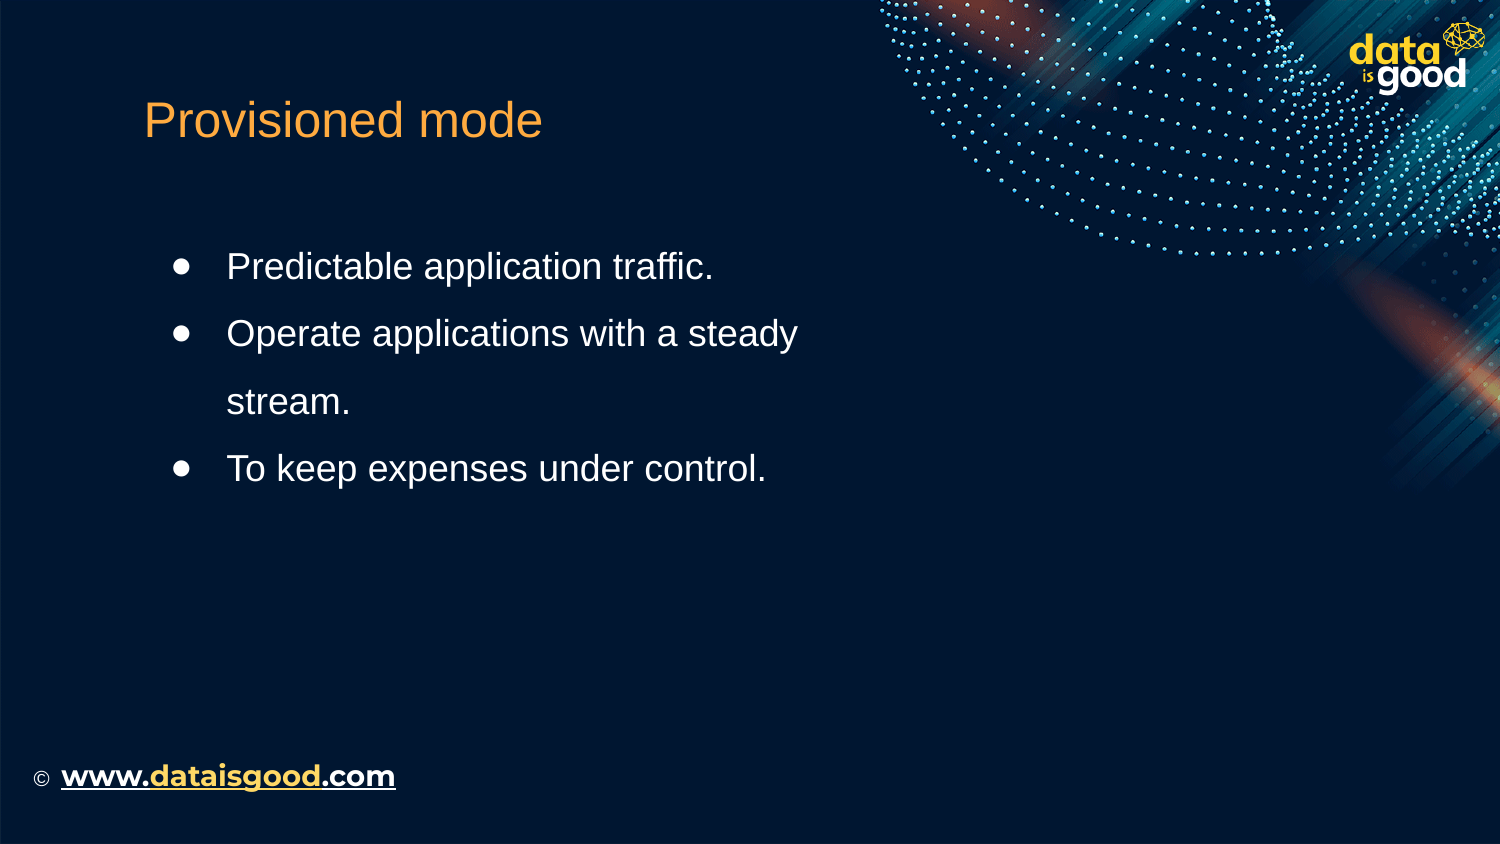

# Provisioned mode
Predictable application traffic.
Operate applications with a steady stream.
To keep expenses under control.